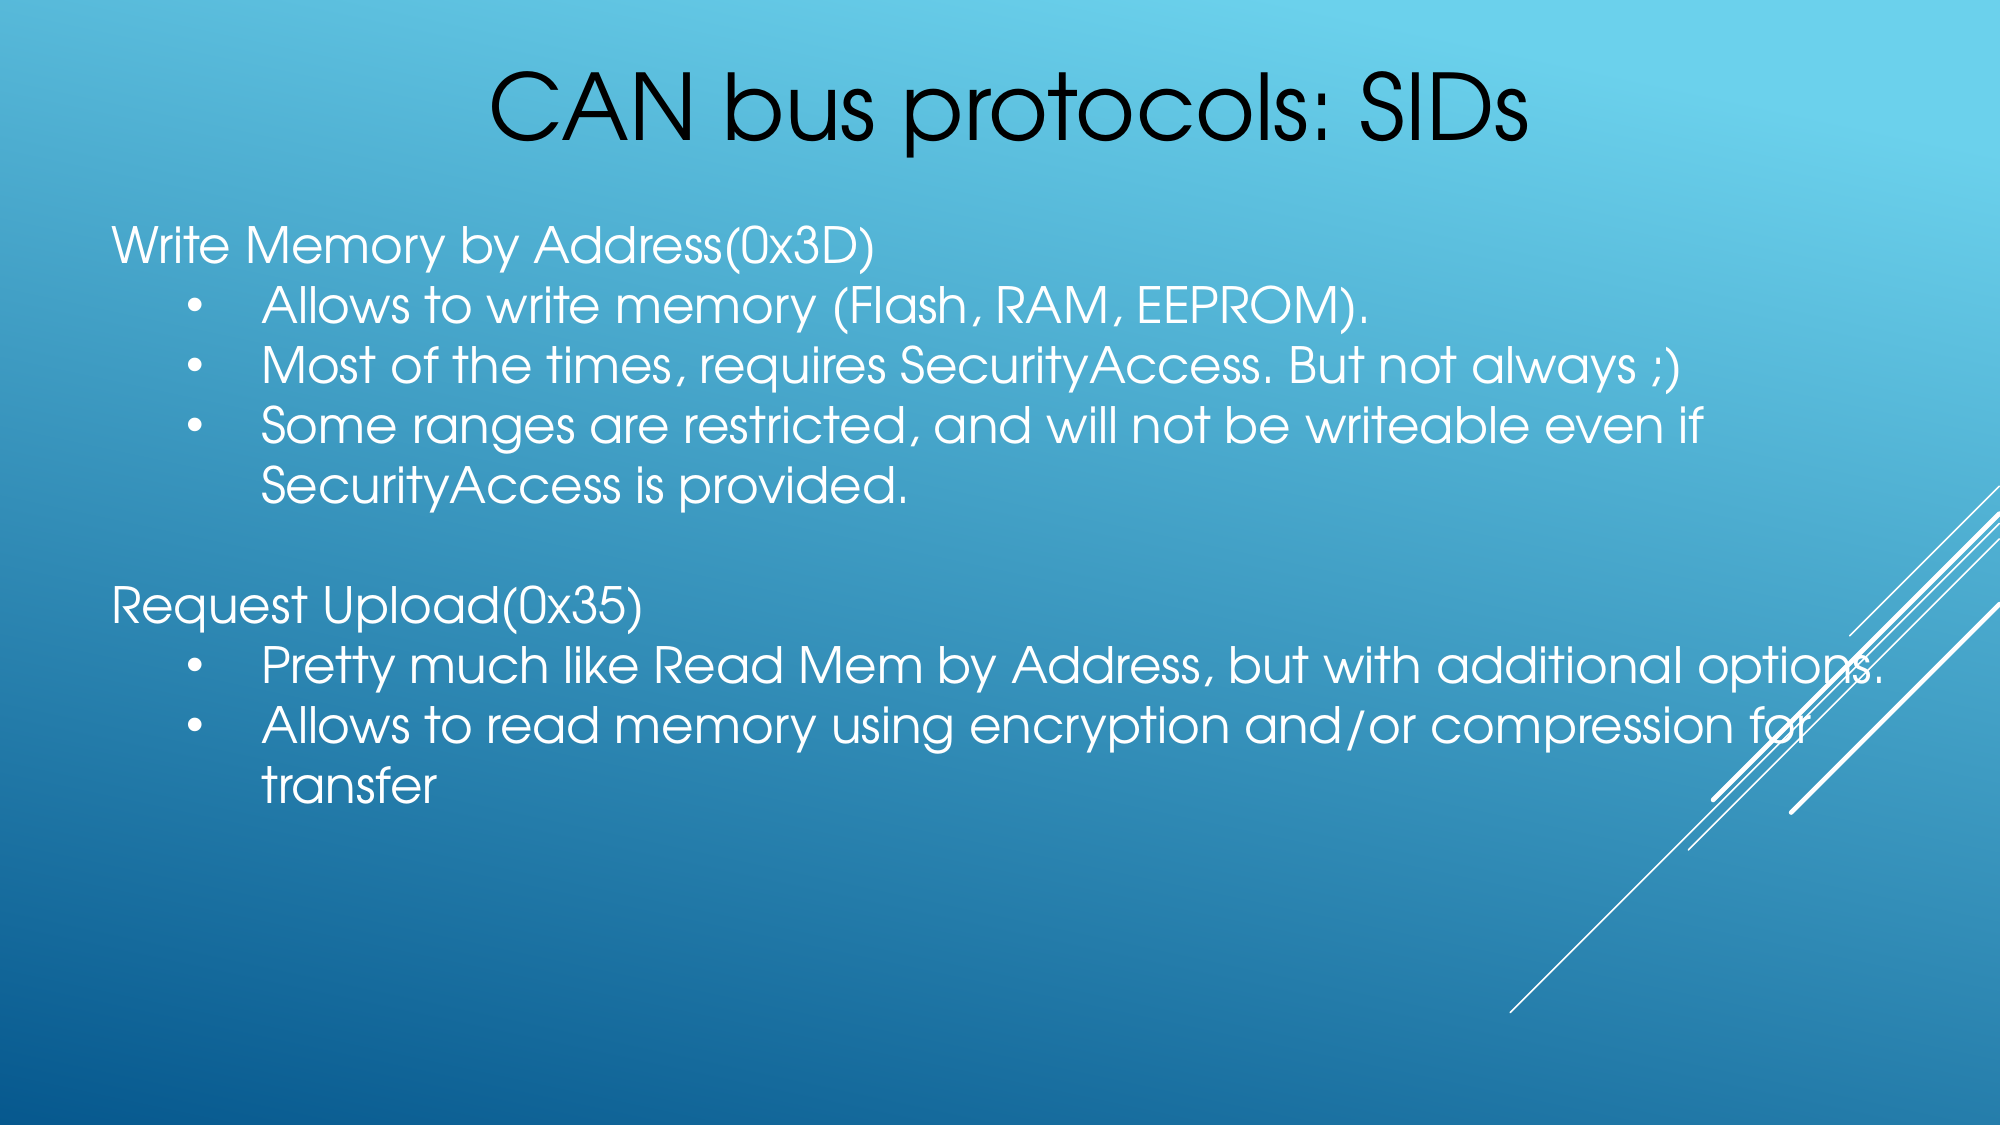

CAN bus protocols: SIDs
Write Memory by Address(0x3D)
Allows to write memory (Flash, RAM, EEPROM).
Most of the times, requires SecurityAccess. But not always ;)
Some ranges are restricted, and will not be writeable even if SecurityAccess is provided.

Request Upload(0x35)
Pretty much like Read Mem by Address, but with additional options.
Allows to read memory using encryption and/or compression for transfer